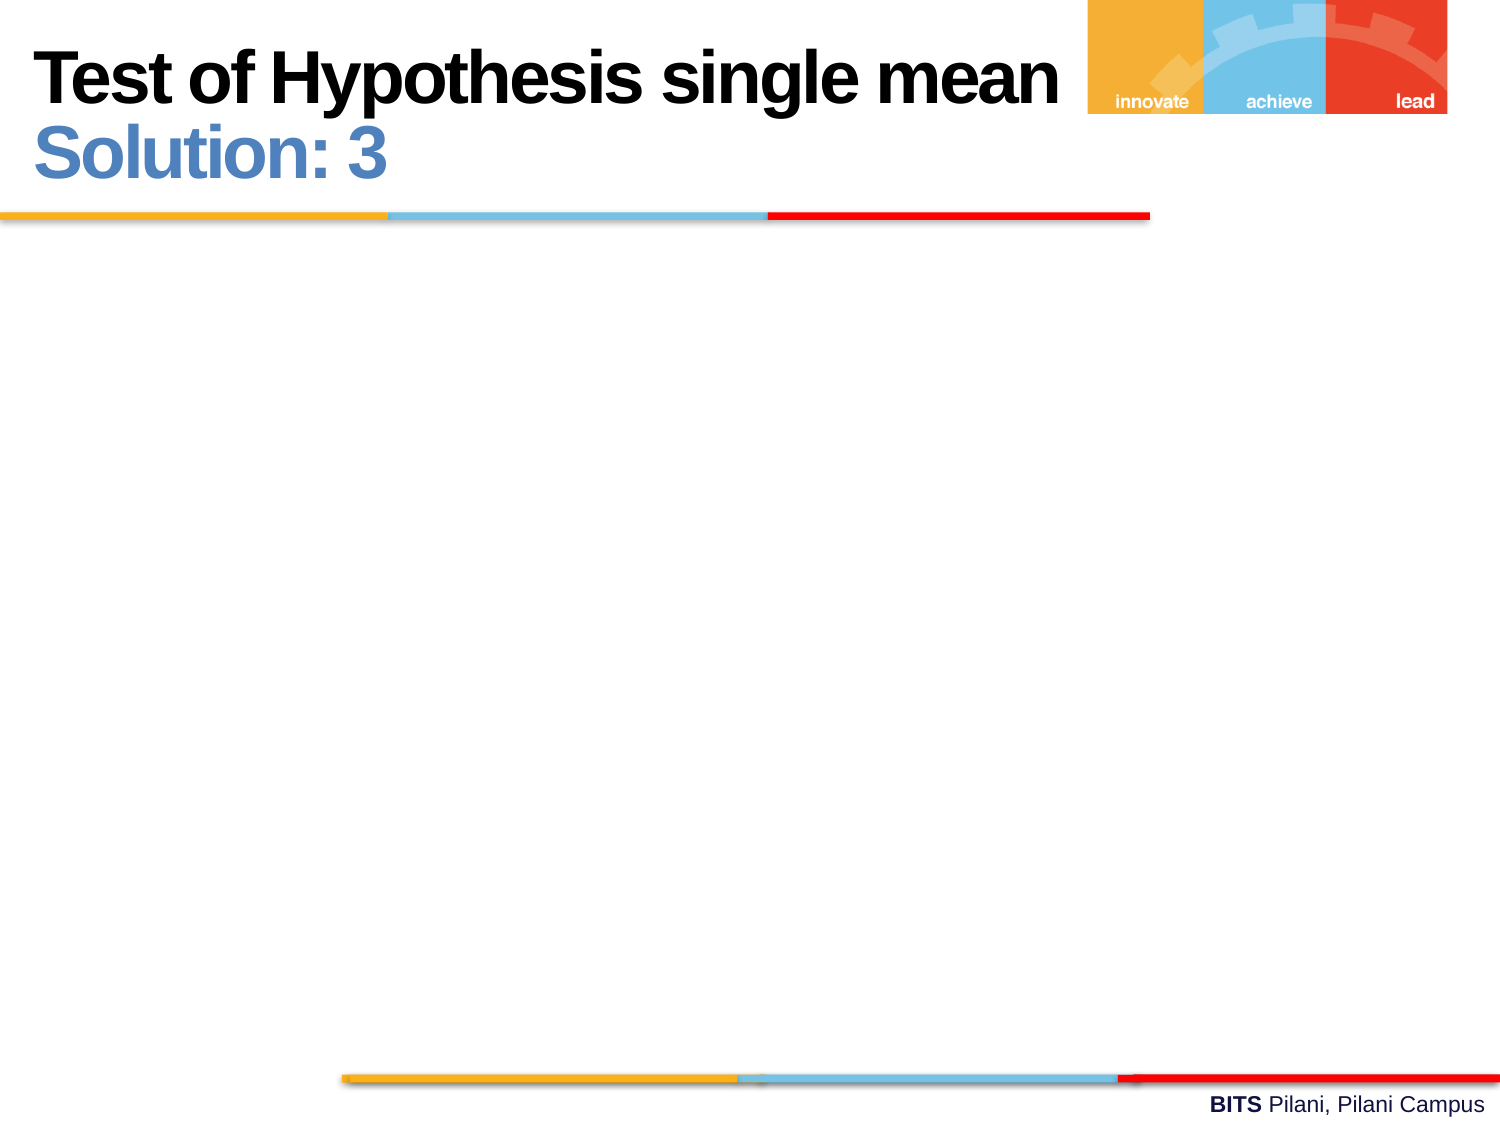

Test of Hypothesis single mean Solution: 3